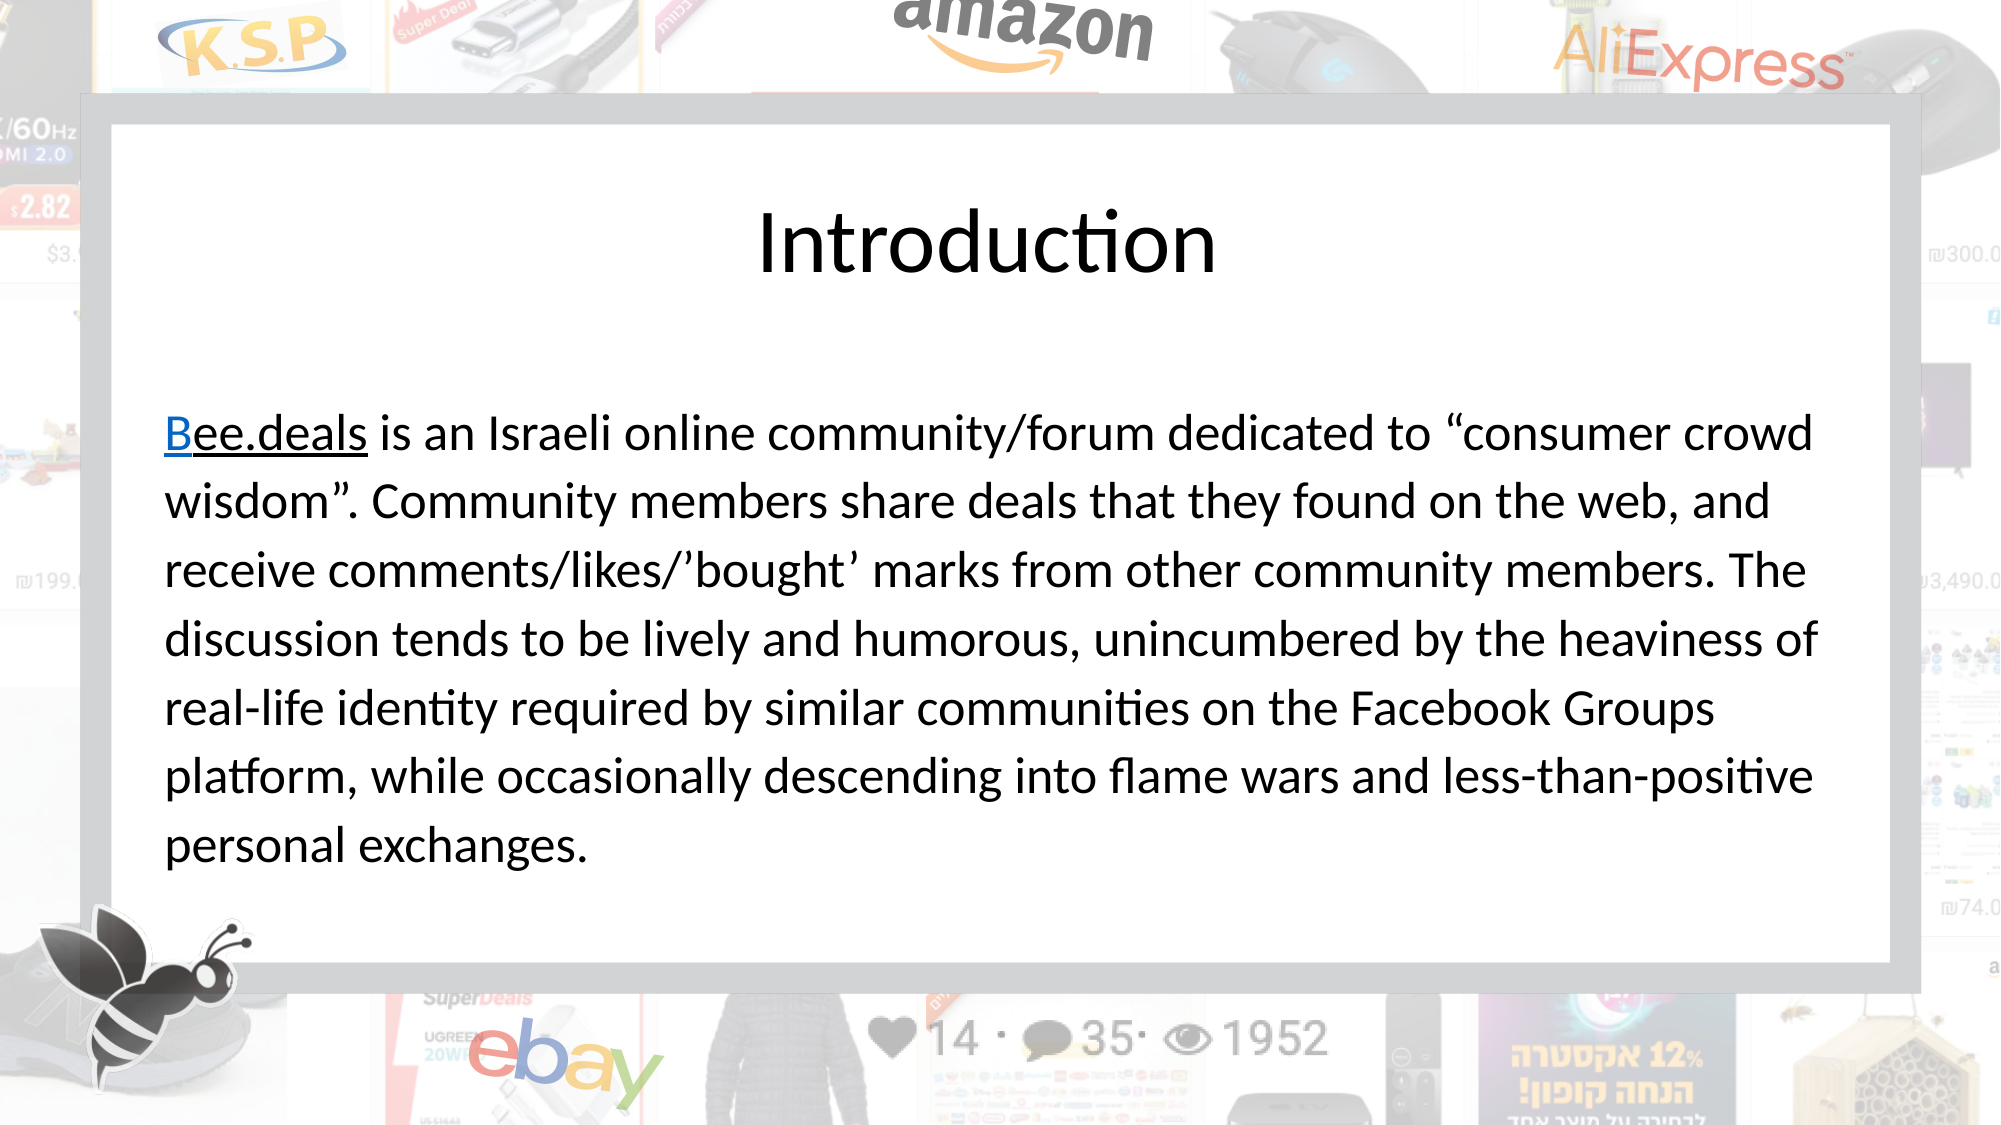

# Introduction
Bee.deals is an Israeli online community/forum dedicated to “consumer crowd wisdom”. Community members share deals that they found on the web, and receive comments/likes/’bought’ marks from other community members. The discussion tends to be lively and humorous, unincumbered by the heaviness of real-life identity required by similar communities on the Facebook Groups platform, while occasionally descending into flame wars and less-than-positive personal exchanges.